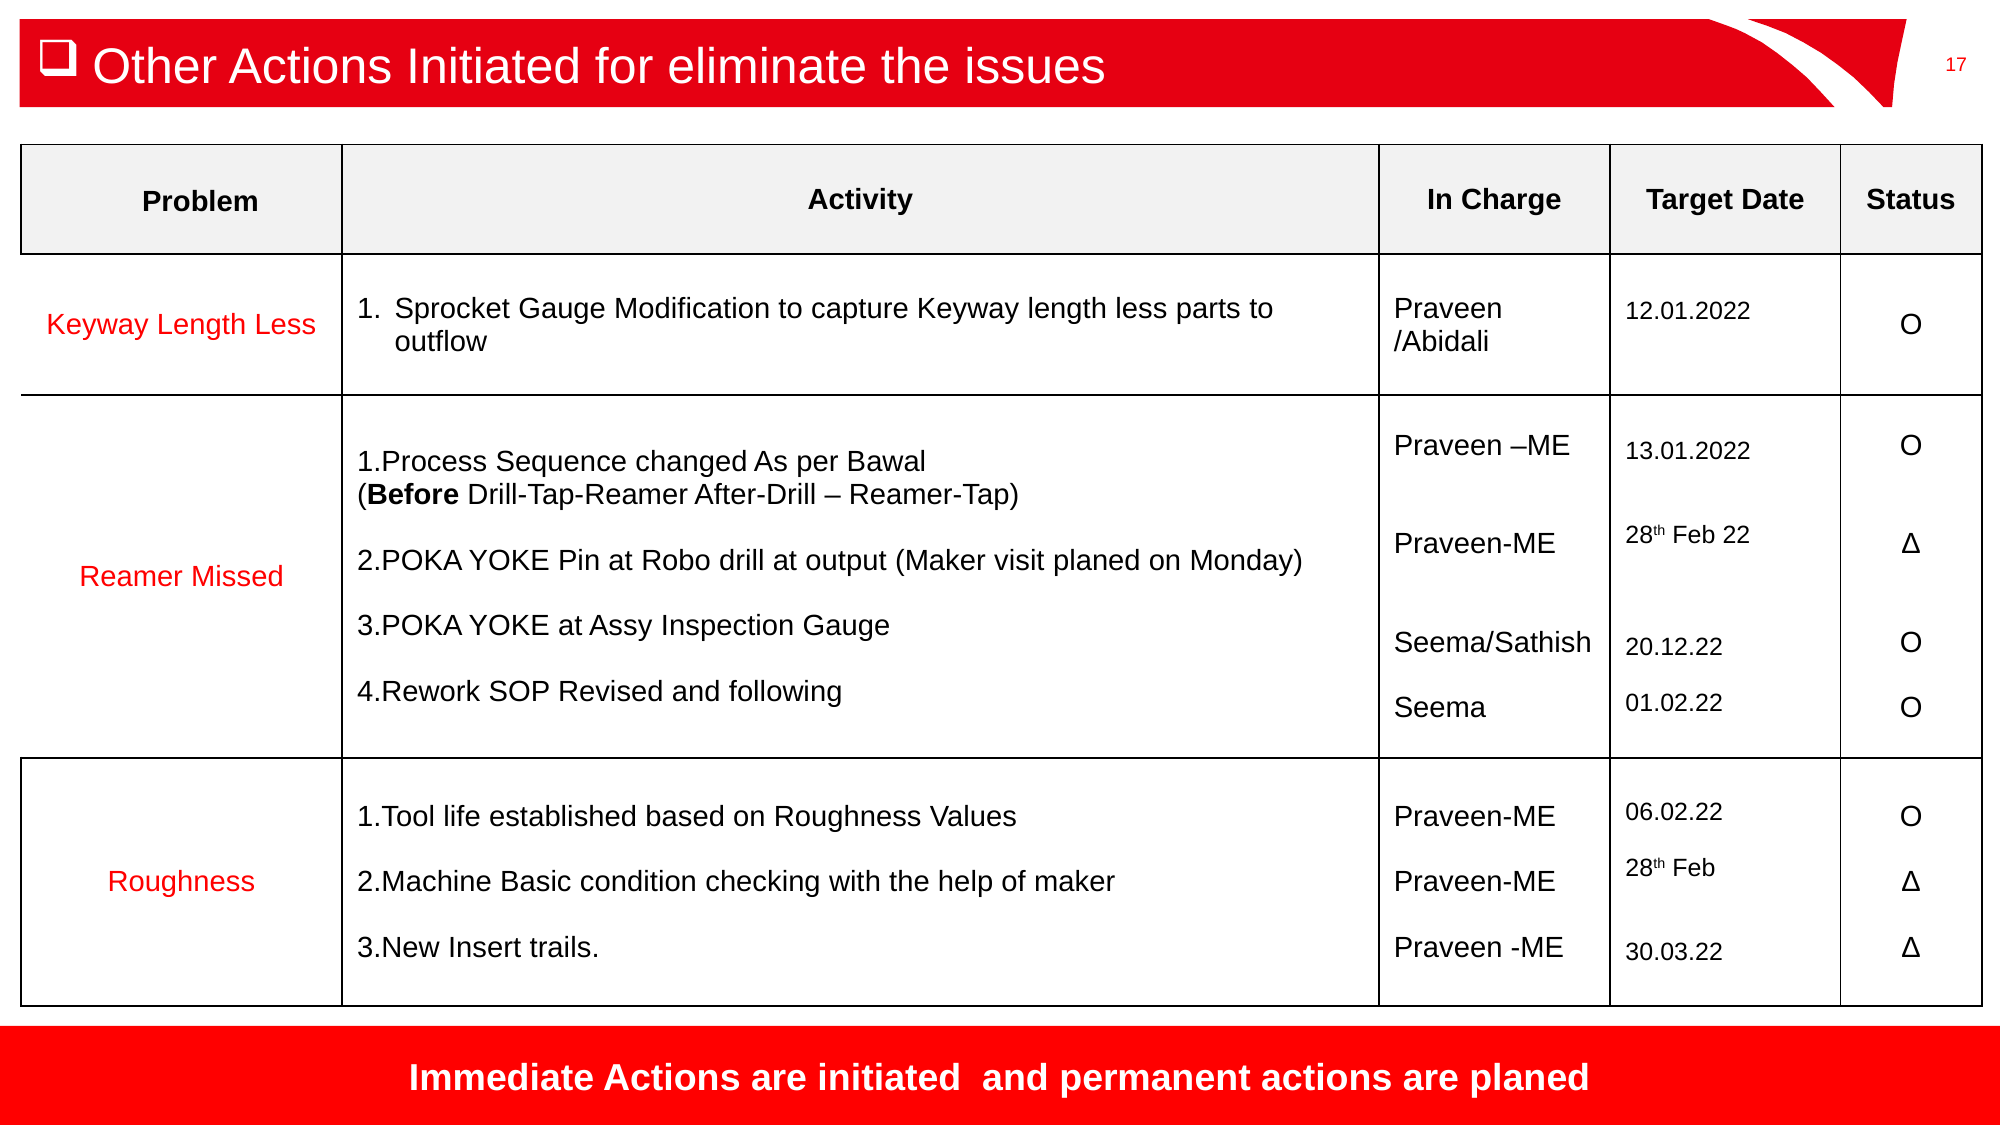

Other Actions Initiated for eliminate the issues
17
| Problem | Activity | In Charge | Target Date | Status |
| --- | --- | --- | --- | --- |
| Keyway Length Less | Sprocket Gauge Modification to capture Keyway length less parts to outflow | Praveen /Abidali | 12.01.2022 | O |
| Reamer Missed | 1.Process Sequence changed As per Bawal (Before Drill-Tap-Reamer After-Drill – Reamer-Tap) 2.POKA YOKE Pin at Robo drill at output (Maker visit planed on Monday) 3.POKA YOKE at Assy Inspection Gauge 4.Rework SOP Revised and following | Praveen –ME Praveen-ME Seema/Sathish Seema | 13.01.2022 28th Feb 22 20.12.22 01.02.22 | O ∆ O O |
| Roughness | 1.Tool life established based on Roughness Values 2.Machine Basic condition checking with the help of maker 3.New Insert trails. | Praveen-ME Praveen-ME Praveen -ME | 06.02.22 28th Feb 30.03.22 | O ∆ ∆ |
Immediate Actions are initiated  and permanent actions are planed